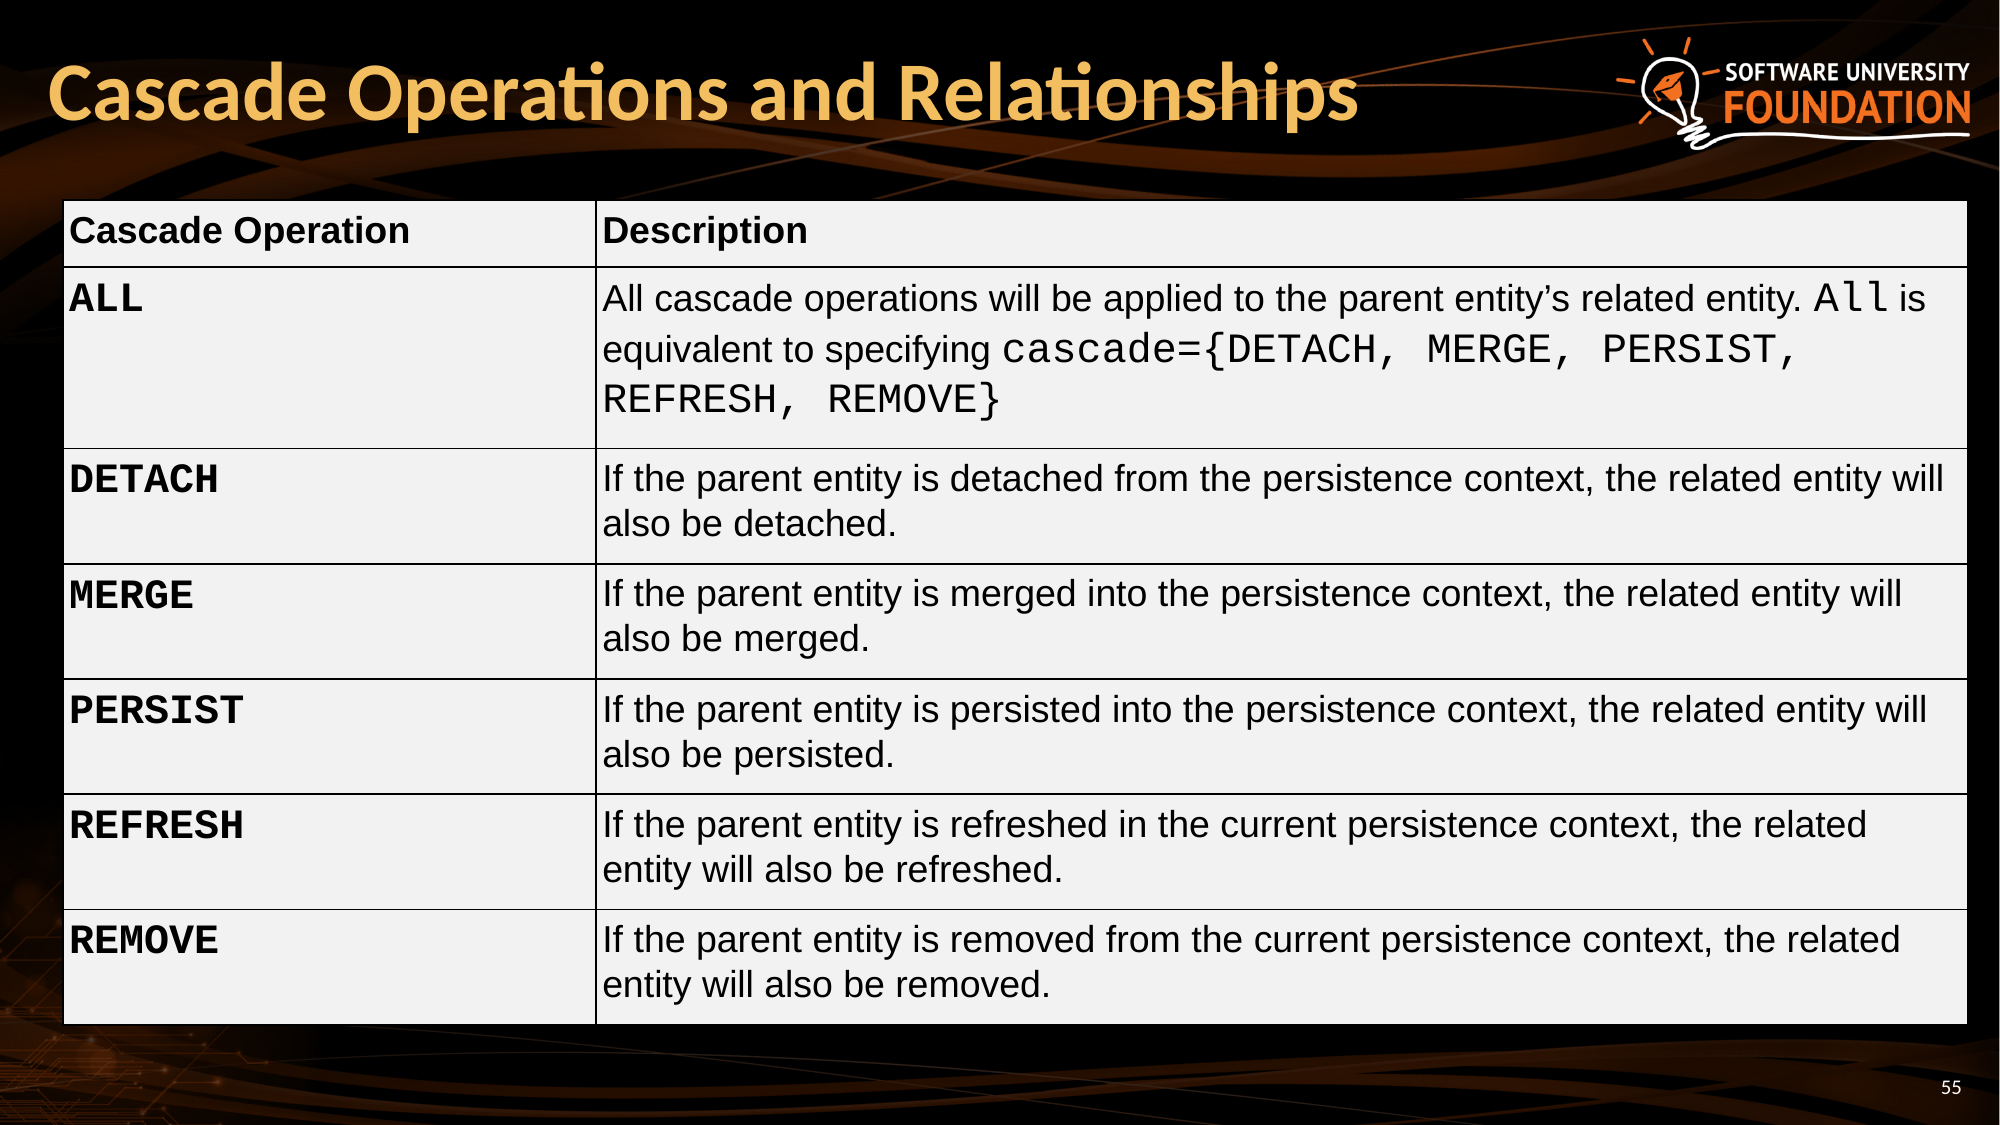

# Cascade Operations and Relationships
| Cascade Operation | Description |
| --- | --- |
| ALL | All cascade operations will be applied to the parent entity’s related entity. All is equivalent to specifying cascade={DETACH, MERGE, PERSIST, REFRESH, REMOVE} |
| DETACH | If the parent entity is detached from the persistence context, the related entity will also be detached. |
| MERGE | If the parent entity is merged into the persistence context, the related entity will also be merged. |
| PERSIST | If the parent entity is persisted into the persistence context, the related entity will also be persisted. |
| REFRESH | If the parent entity is refreshed in the current persistence context, the related entity will also be refreshed. |
| REMOVE | If the parent entity is removed from the current persistence context, the related entity will also be removed. |

55